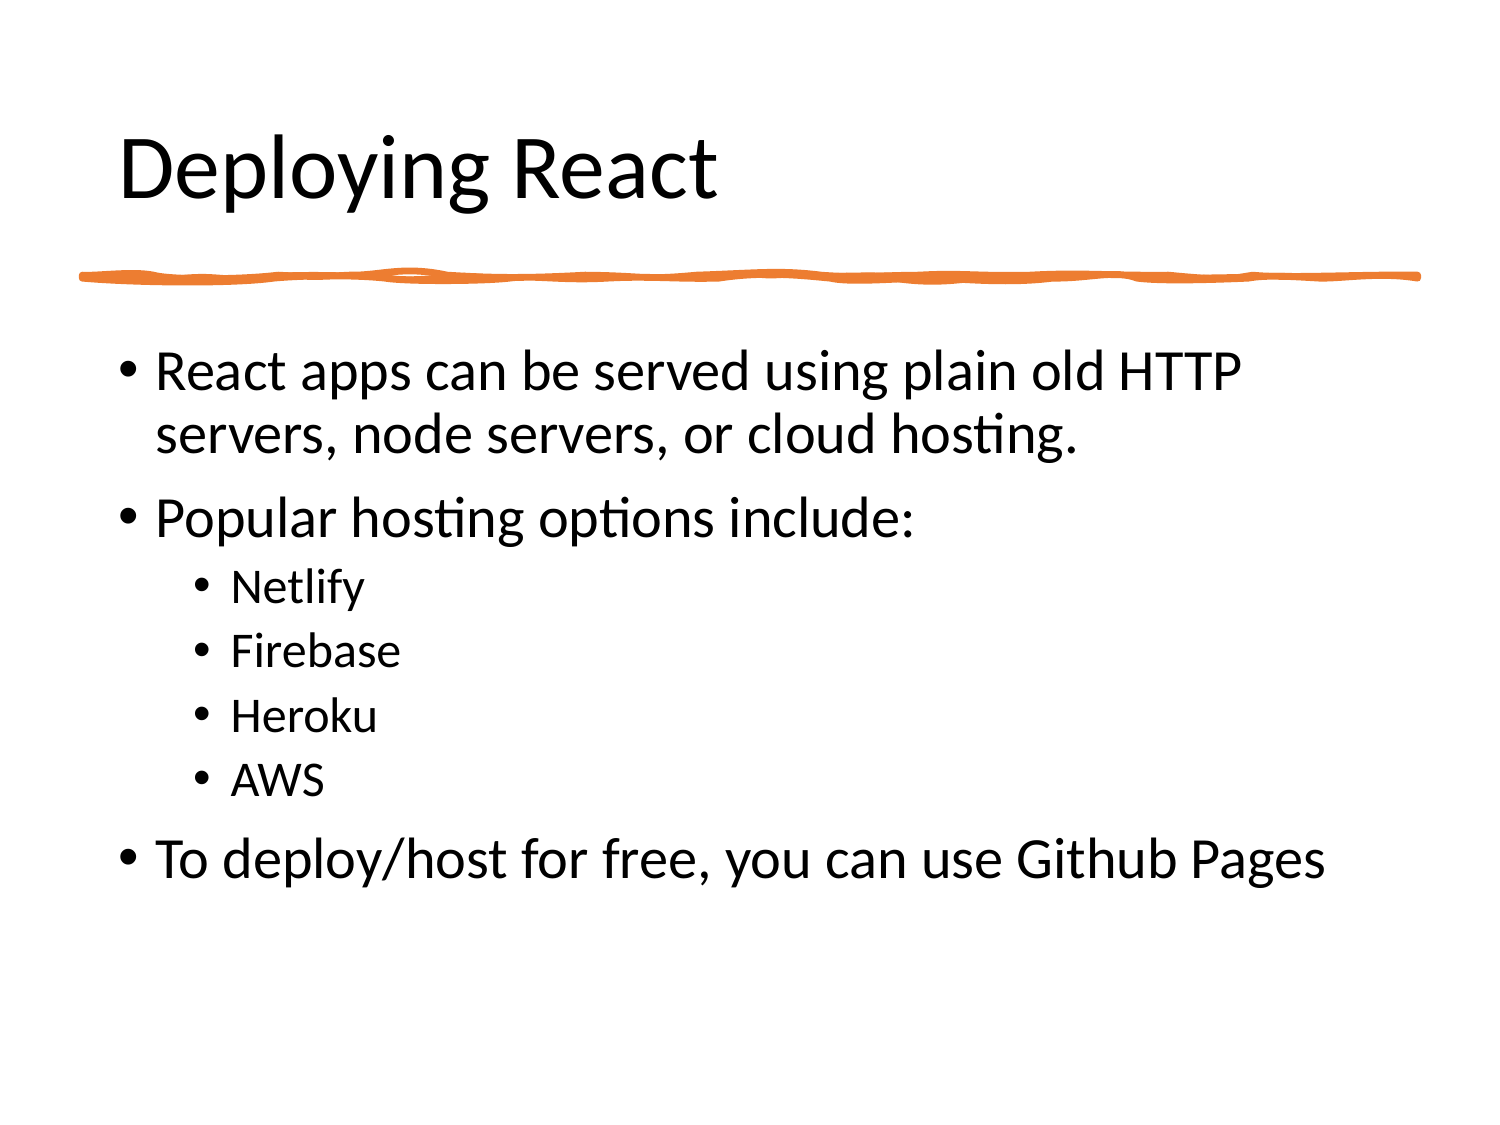

# Deploying React
React apps can be served using plain old HTTP servers, node servers, or cloud hosting.
Popular hosting options include:
Netlify
Firebase
Heroku
AWS
To deploy/host for free, you can use Github Pages